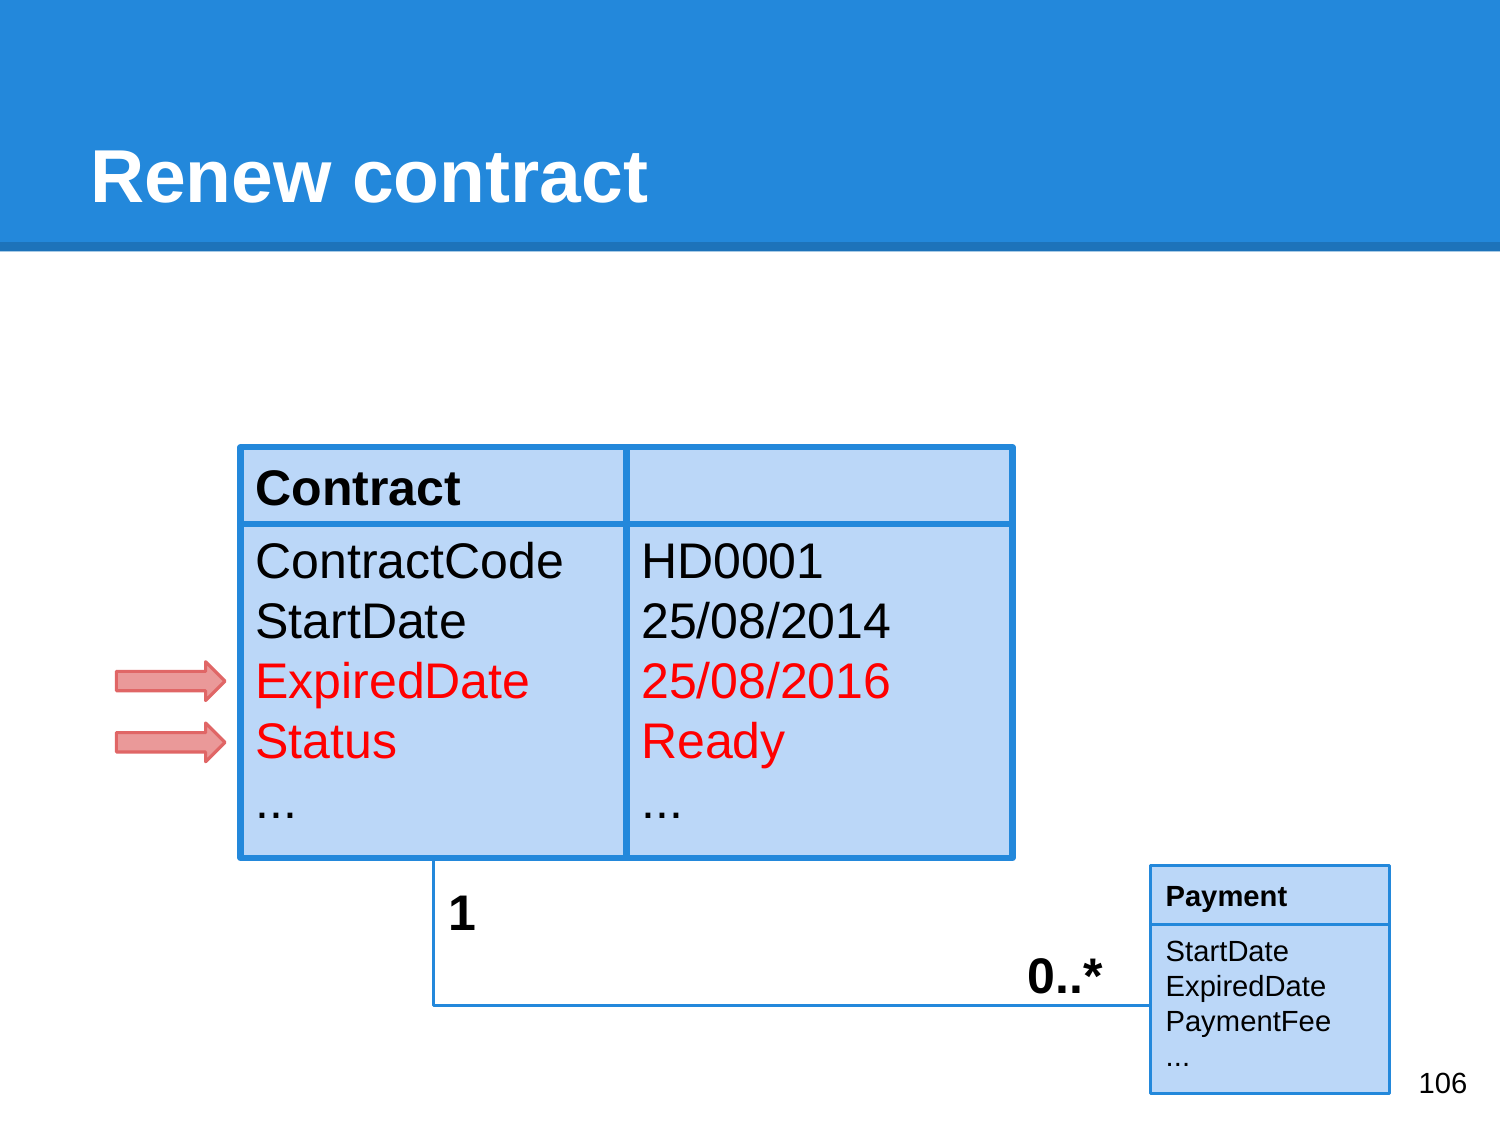

# Renew contract
Contract
ContractCode
StartDate
ExpiredDate
Status
...

HD0001
25/08/2014
25/08/2016
Ready
...

1
Payment
StartDate
ExpiredDate
PaymentFee
...
0..*
106